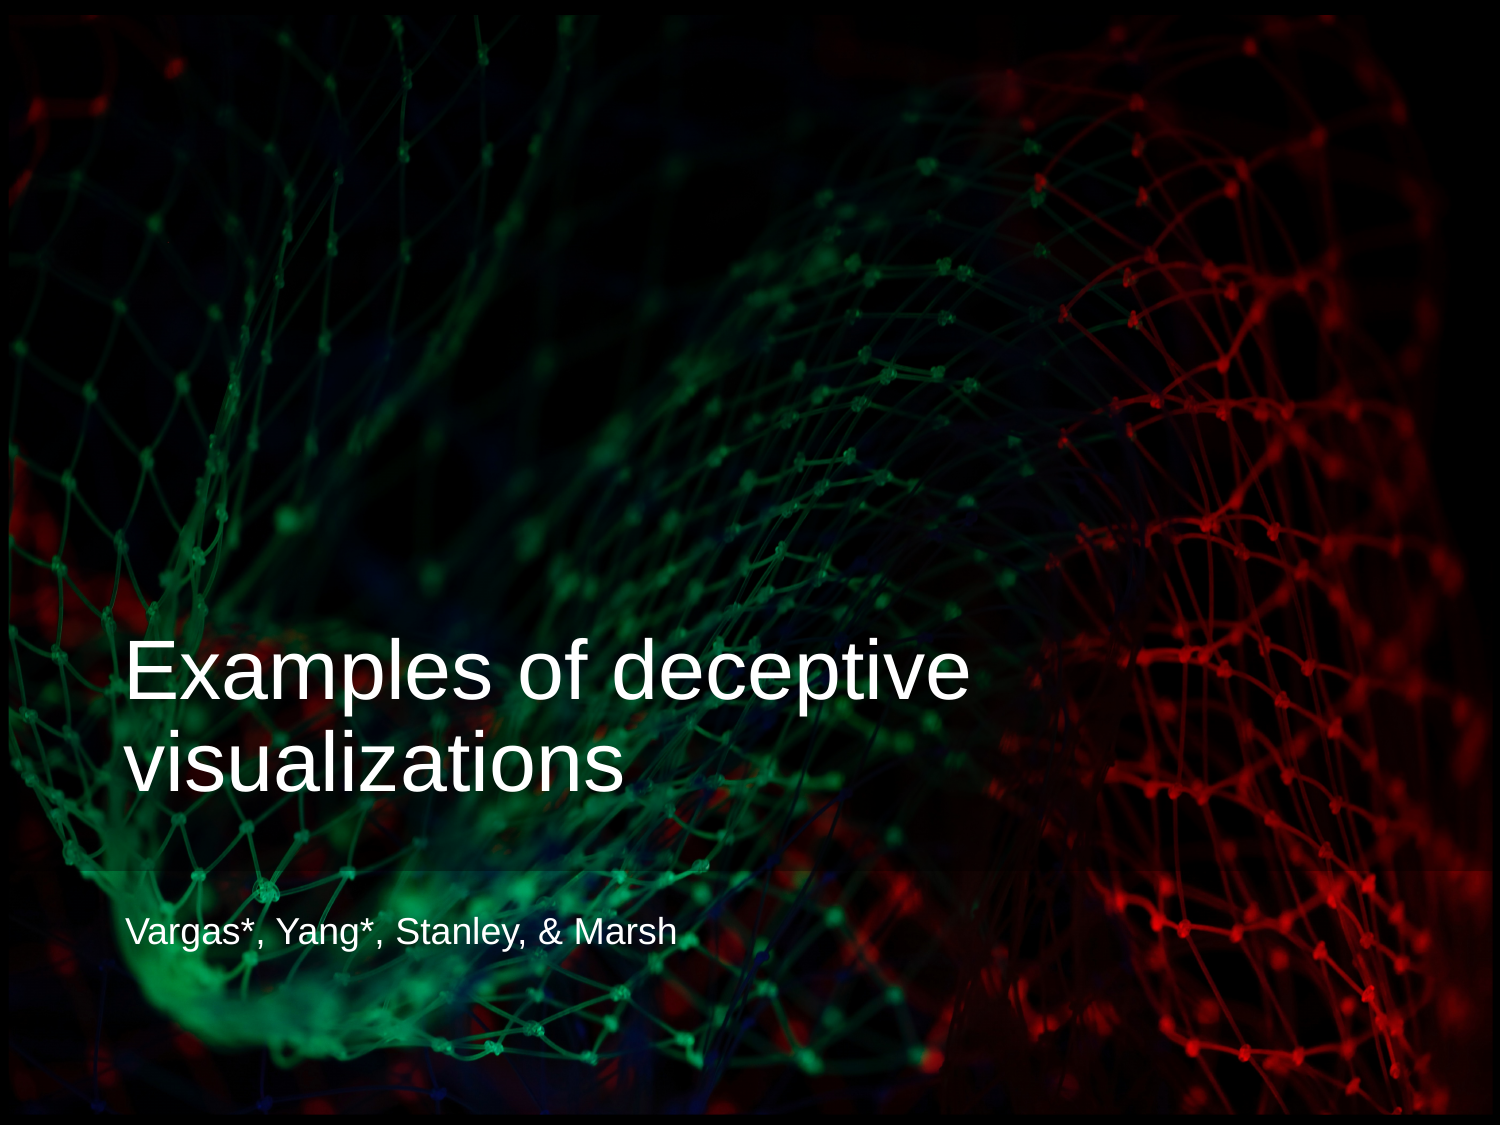

# Examples of deceptive visualizations
Vargas*, Yang*, Stanley, & Marsh